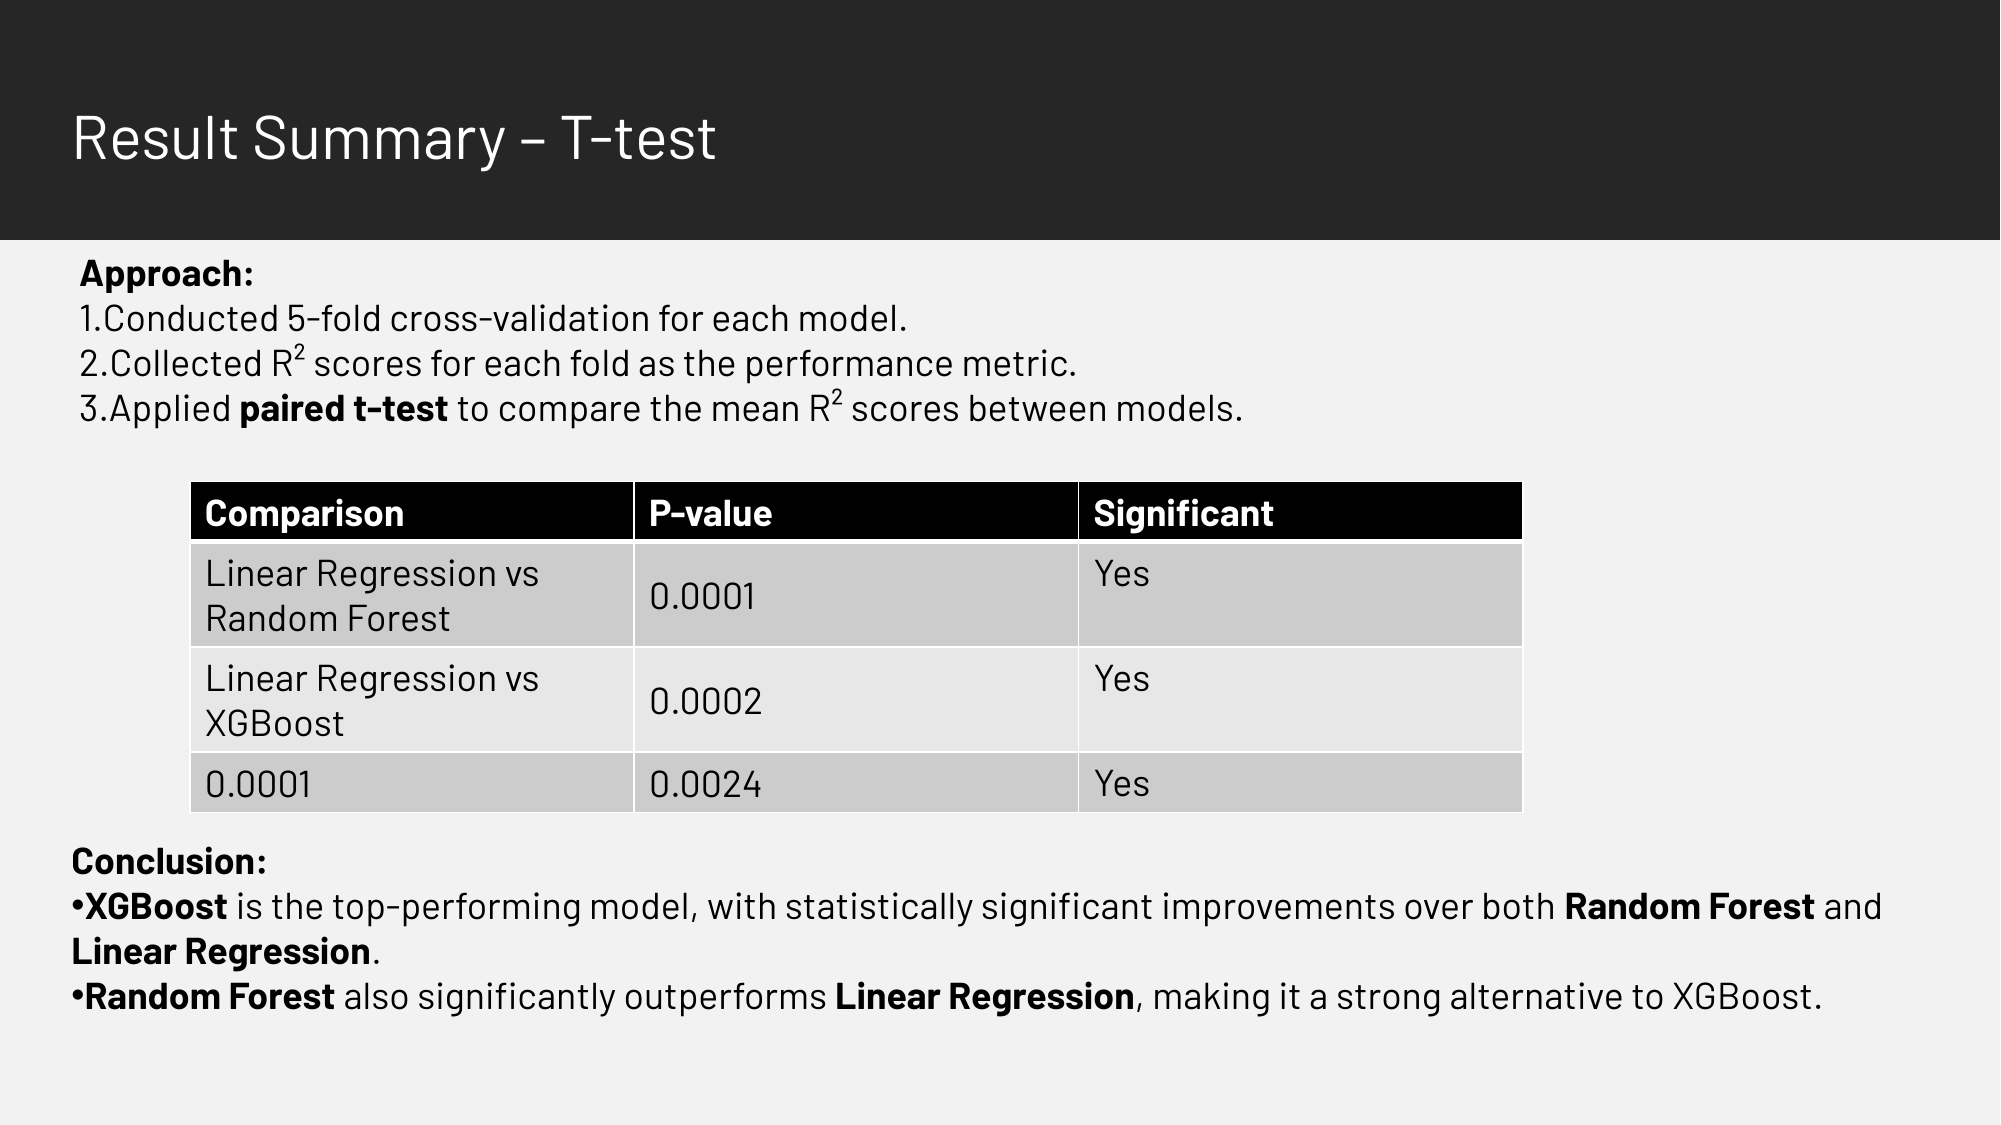

# Result Summary – T-test

Approach:
Conducted 5-fold cross-validation for each model.
Collected R² scores for each fold as the performance metric.
Applied paired t-test to compare the mean R² scores between models.

| Comparison | P-value | Significant |
| --- | --- | --- |
| Linear Regression vs Random Forest | 0.0001 | Yes |
| Linear Regression vs XGBoost | 0.0002 | Yes |
| 0.0001 | 0.0024 | Yes |
Conclusion:
XGBoost is the top-performing model, with statistically significant improvements over both Random Forest and Linear Regression.
Random Forest also significantly outperforms Linear Regression, making it a strong alternative to XGBoost.